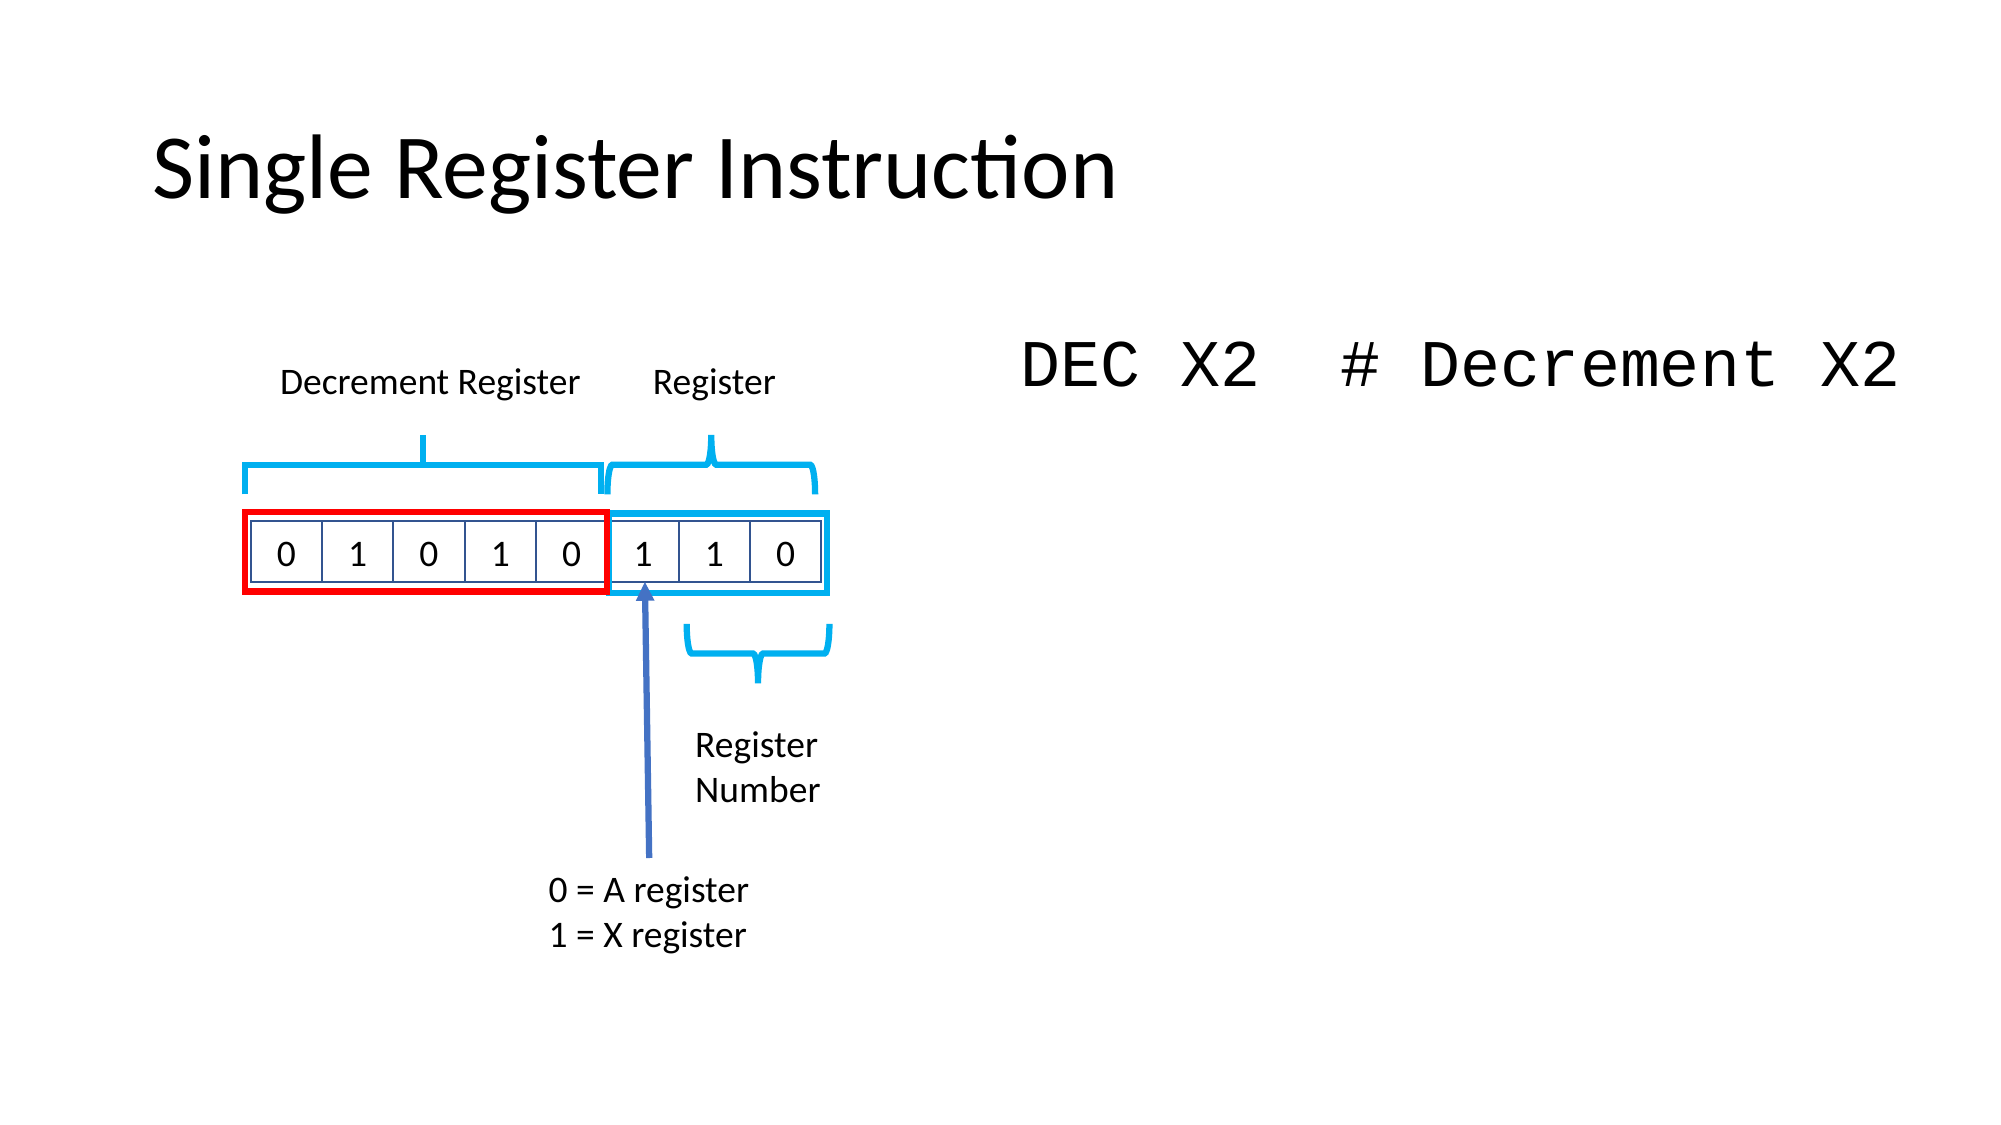

# Single Register Instruction

DEC X2  # Decrement X2
Decrement Register
Register

0
1
0
1
0
1
1
0

Register
Number
0 = A register
1 = X register